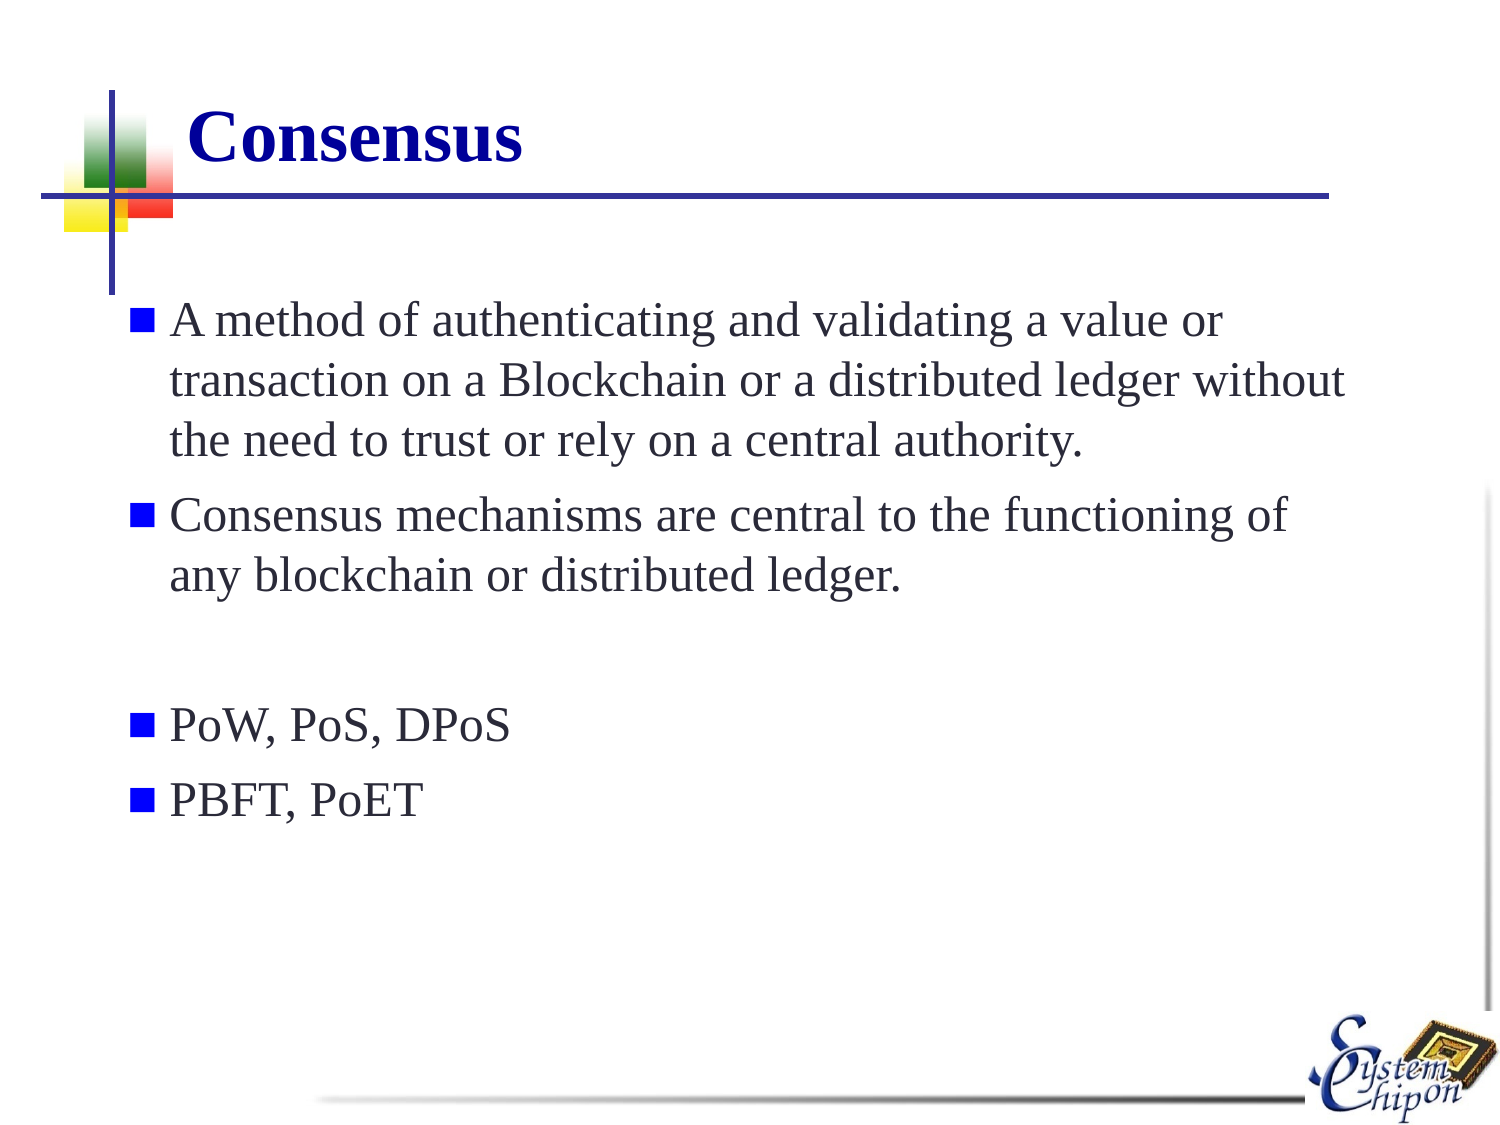

# Consensus
A method of authenticating and validating a value or transaction on a Blockchain or a distributed ledger without the need to trust or rely on a central authority.
Consensus mechanisms are central to the functioning of any blockchain or distributed ledger.

PoW, PoS, DPoS
PBFT, PoET